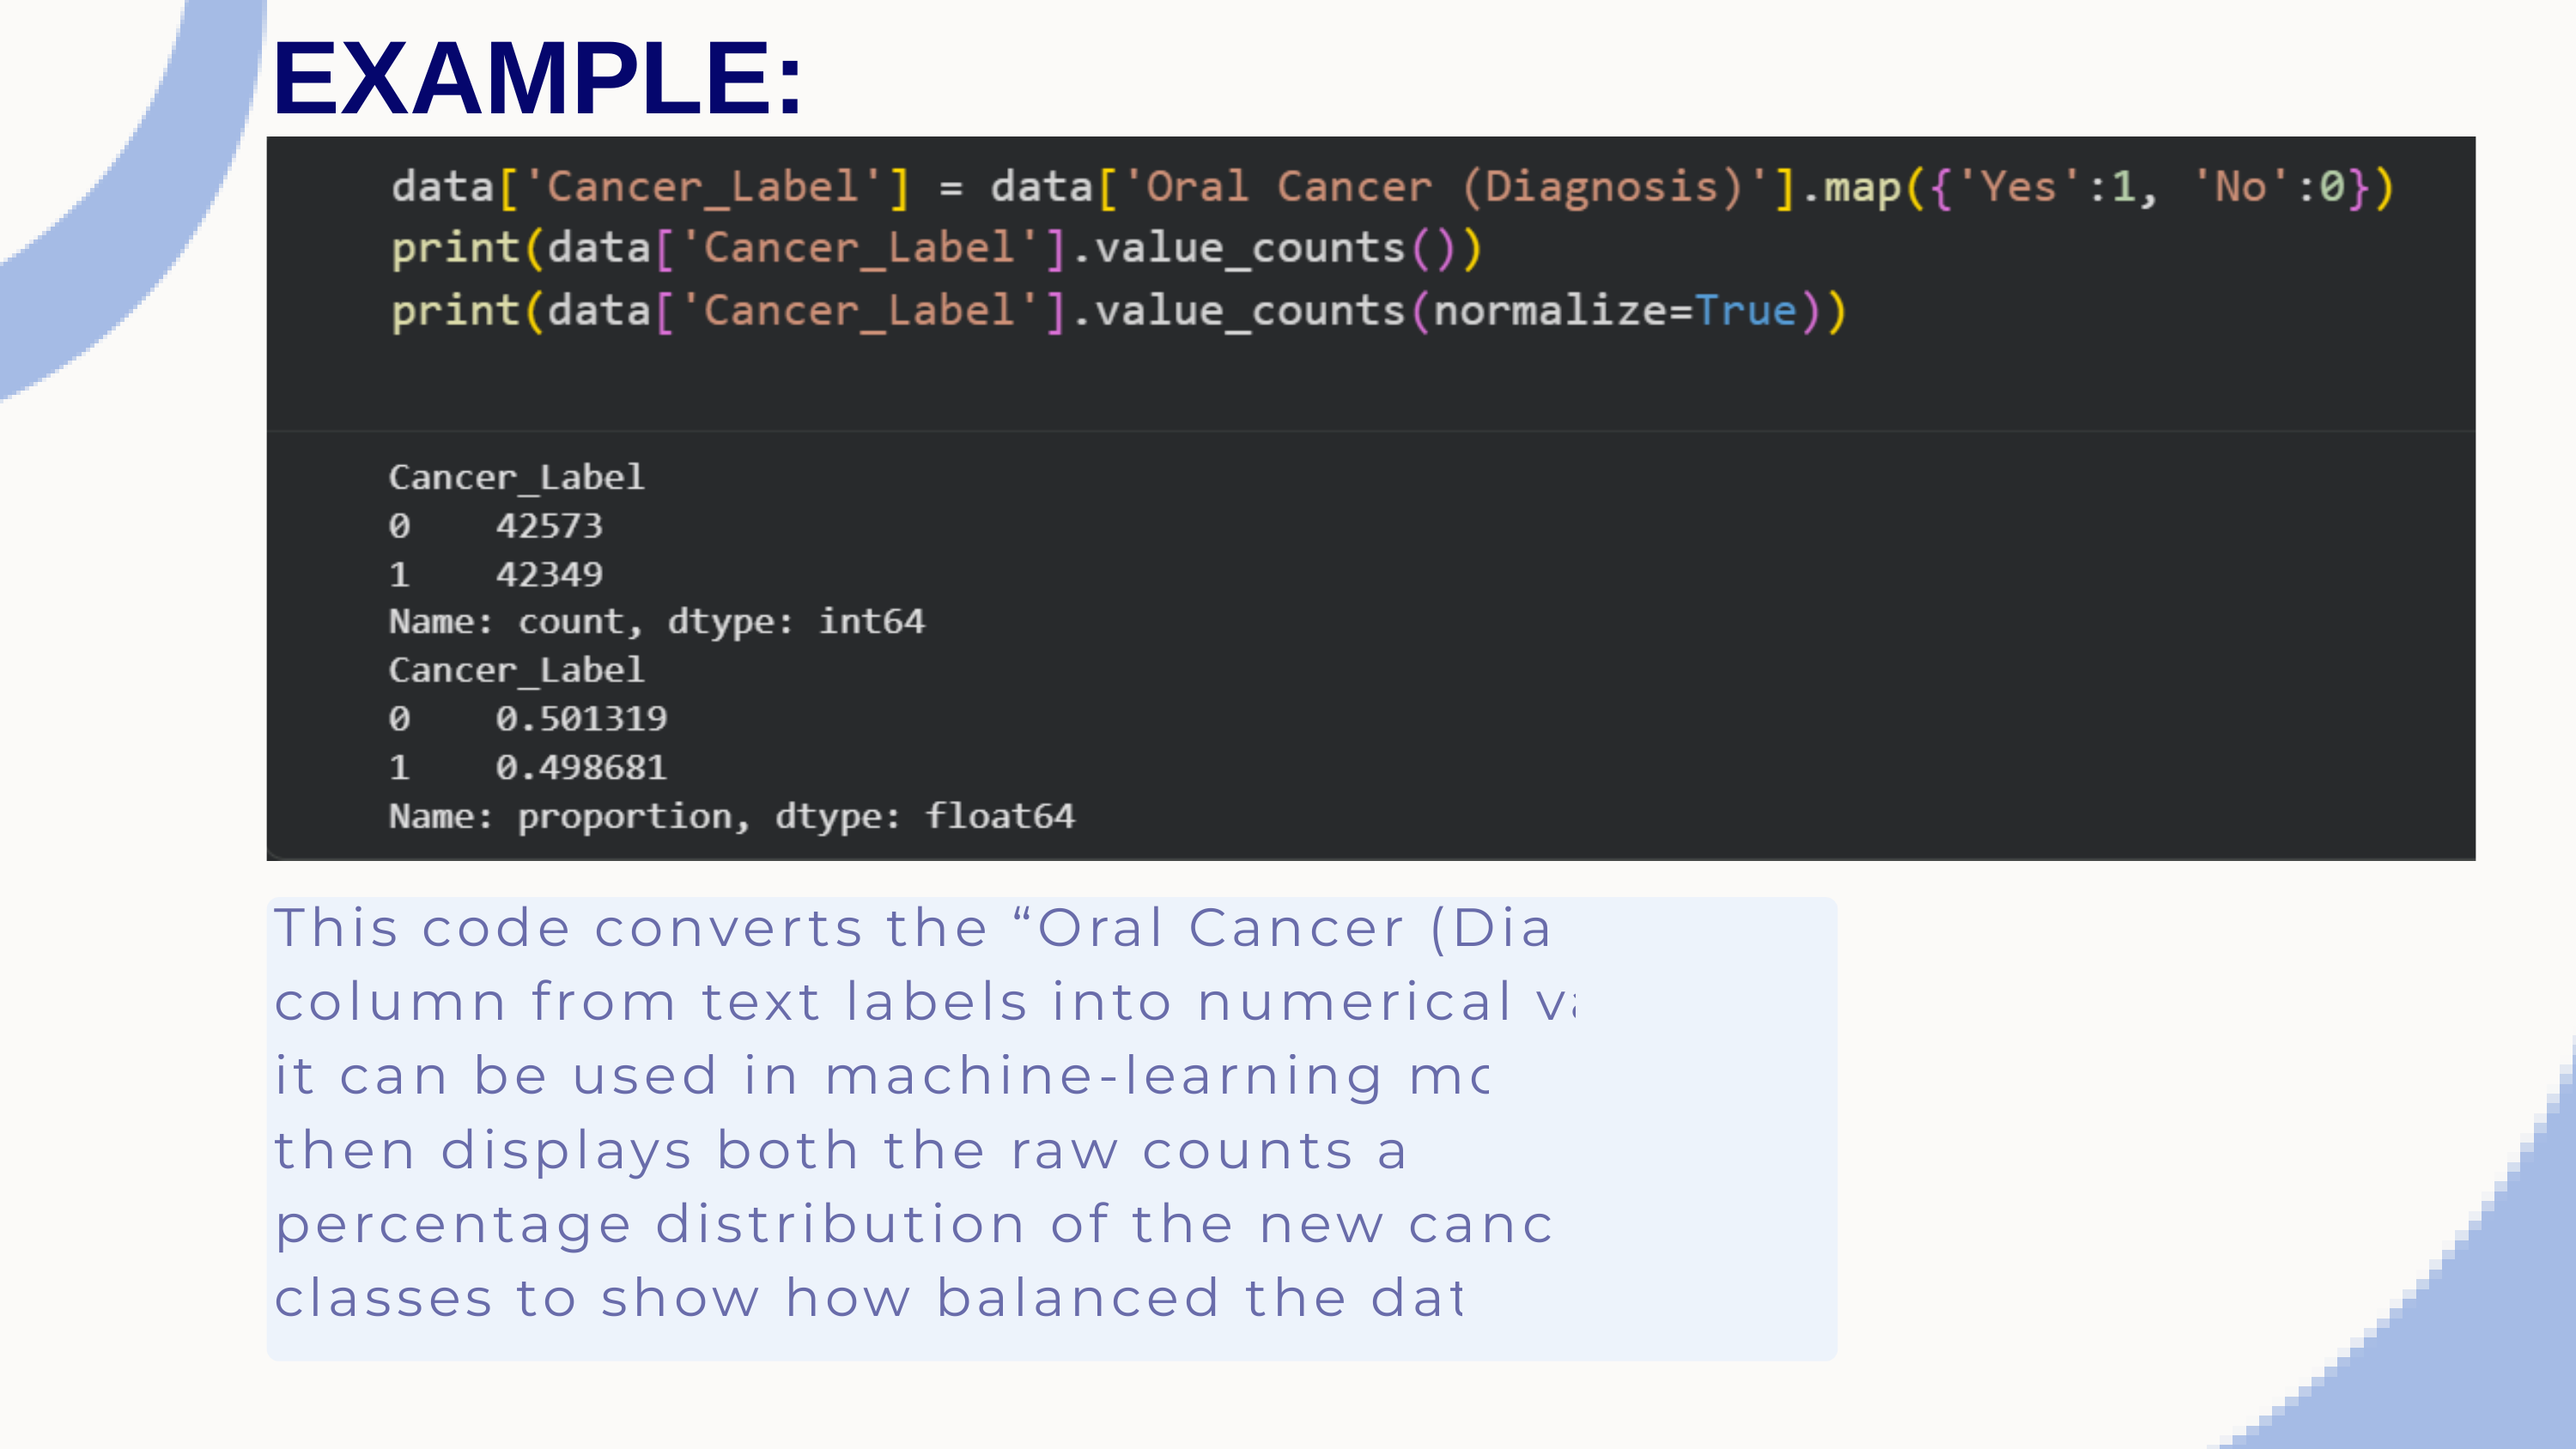

EXAMPLE:

This code converts the “Oral Cancer (Diagnosis)” column from text labels into numerical values so it can be used in machine-learning models. It then displays both the raw counts and the percentage distribution of the new cancer-label classes to show how balanced the dataset is.